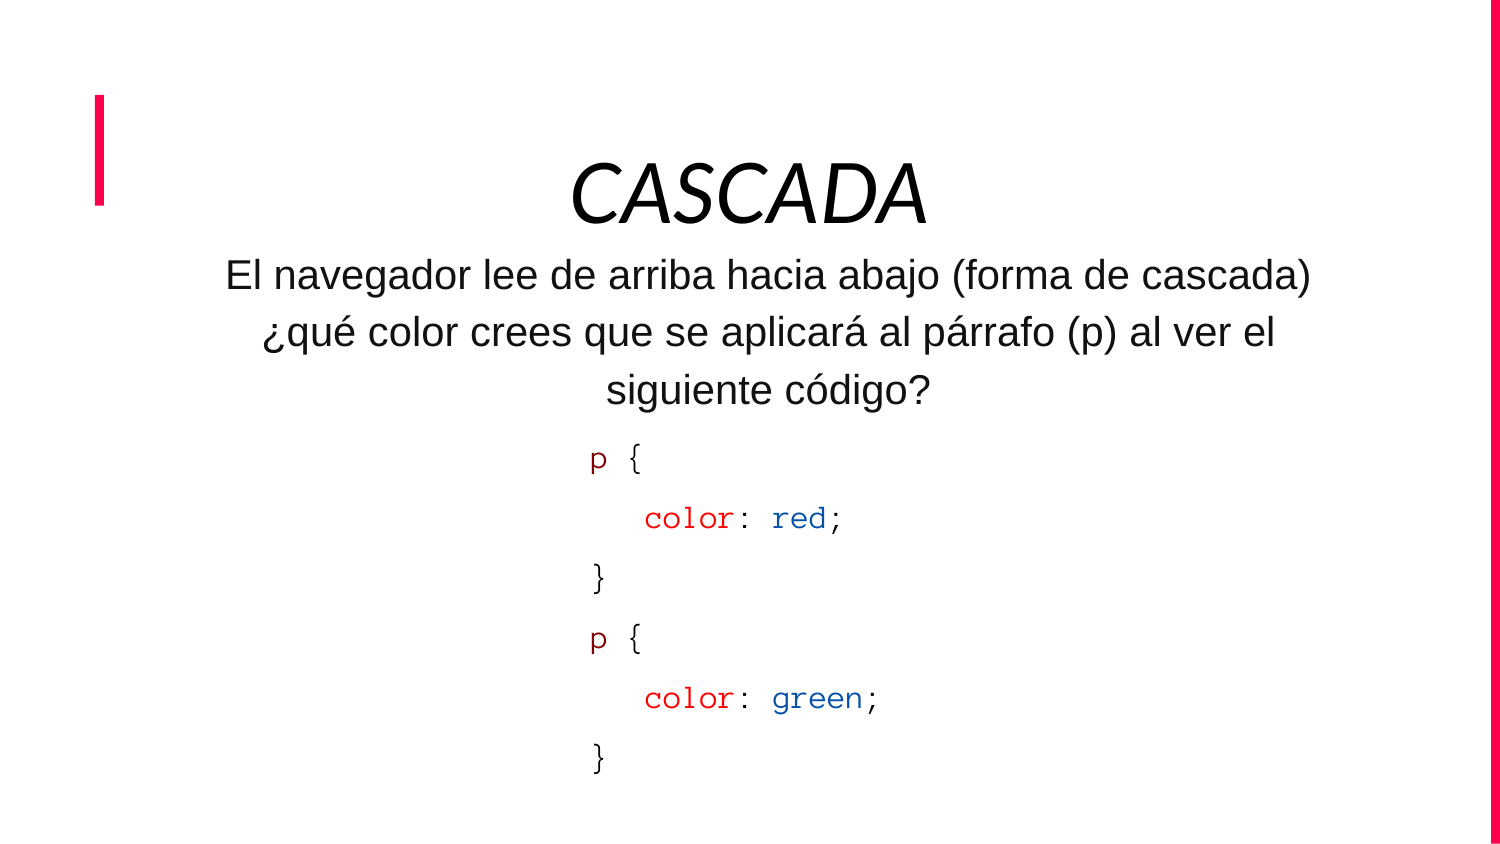

CASCADA
El navegador lee de arriba hacia abajo (forma de cascada) ¿qué color crees que se aplicará al párrafo (p) al ver el siguiente código?
p {
   color: red;
}
p {
   color: green;
}